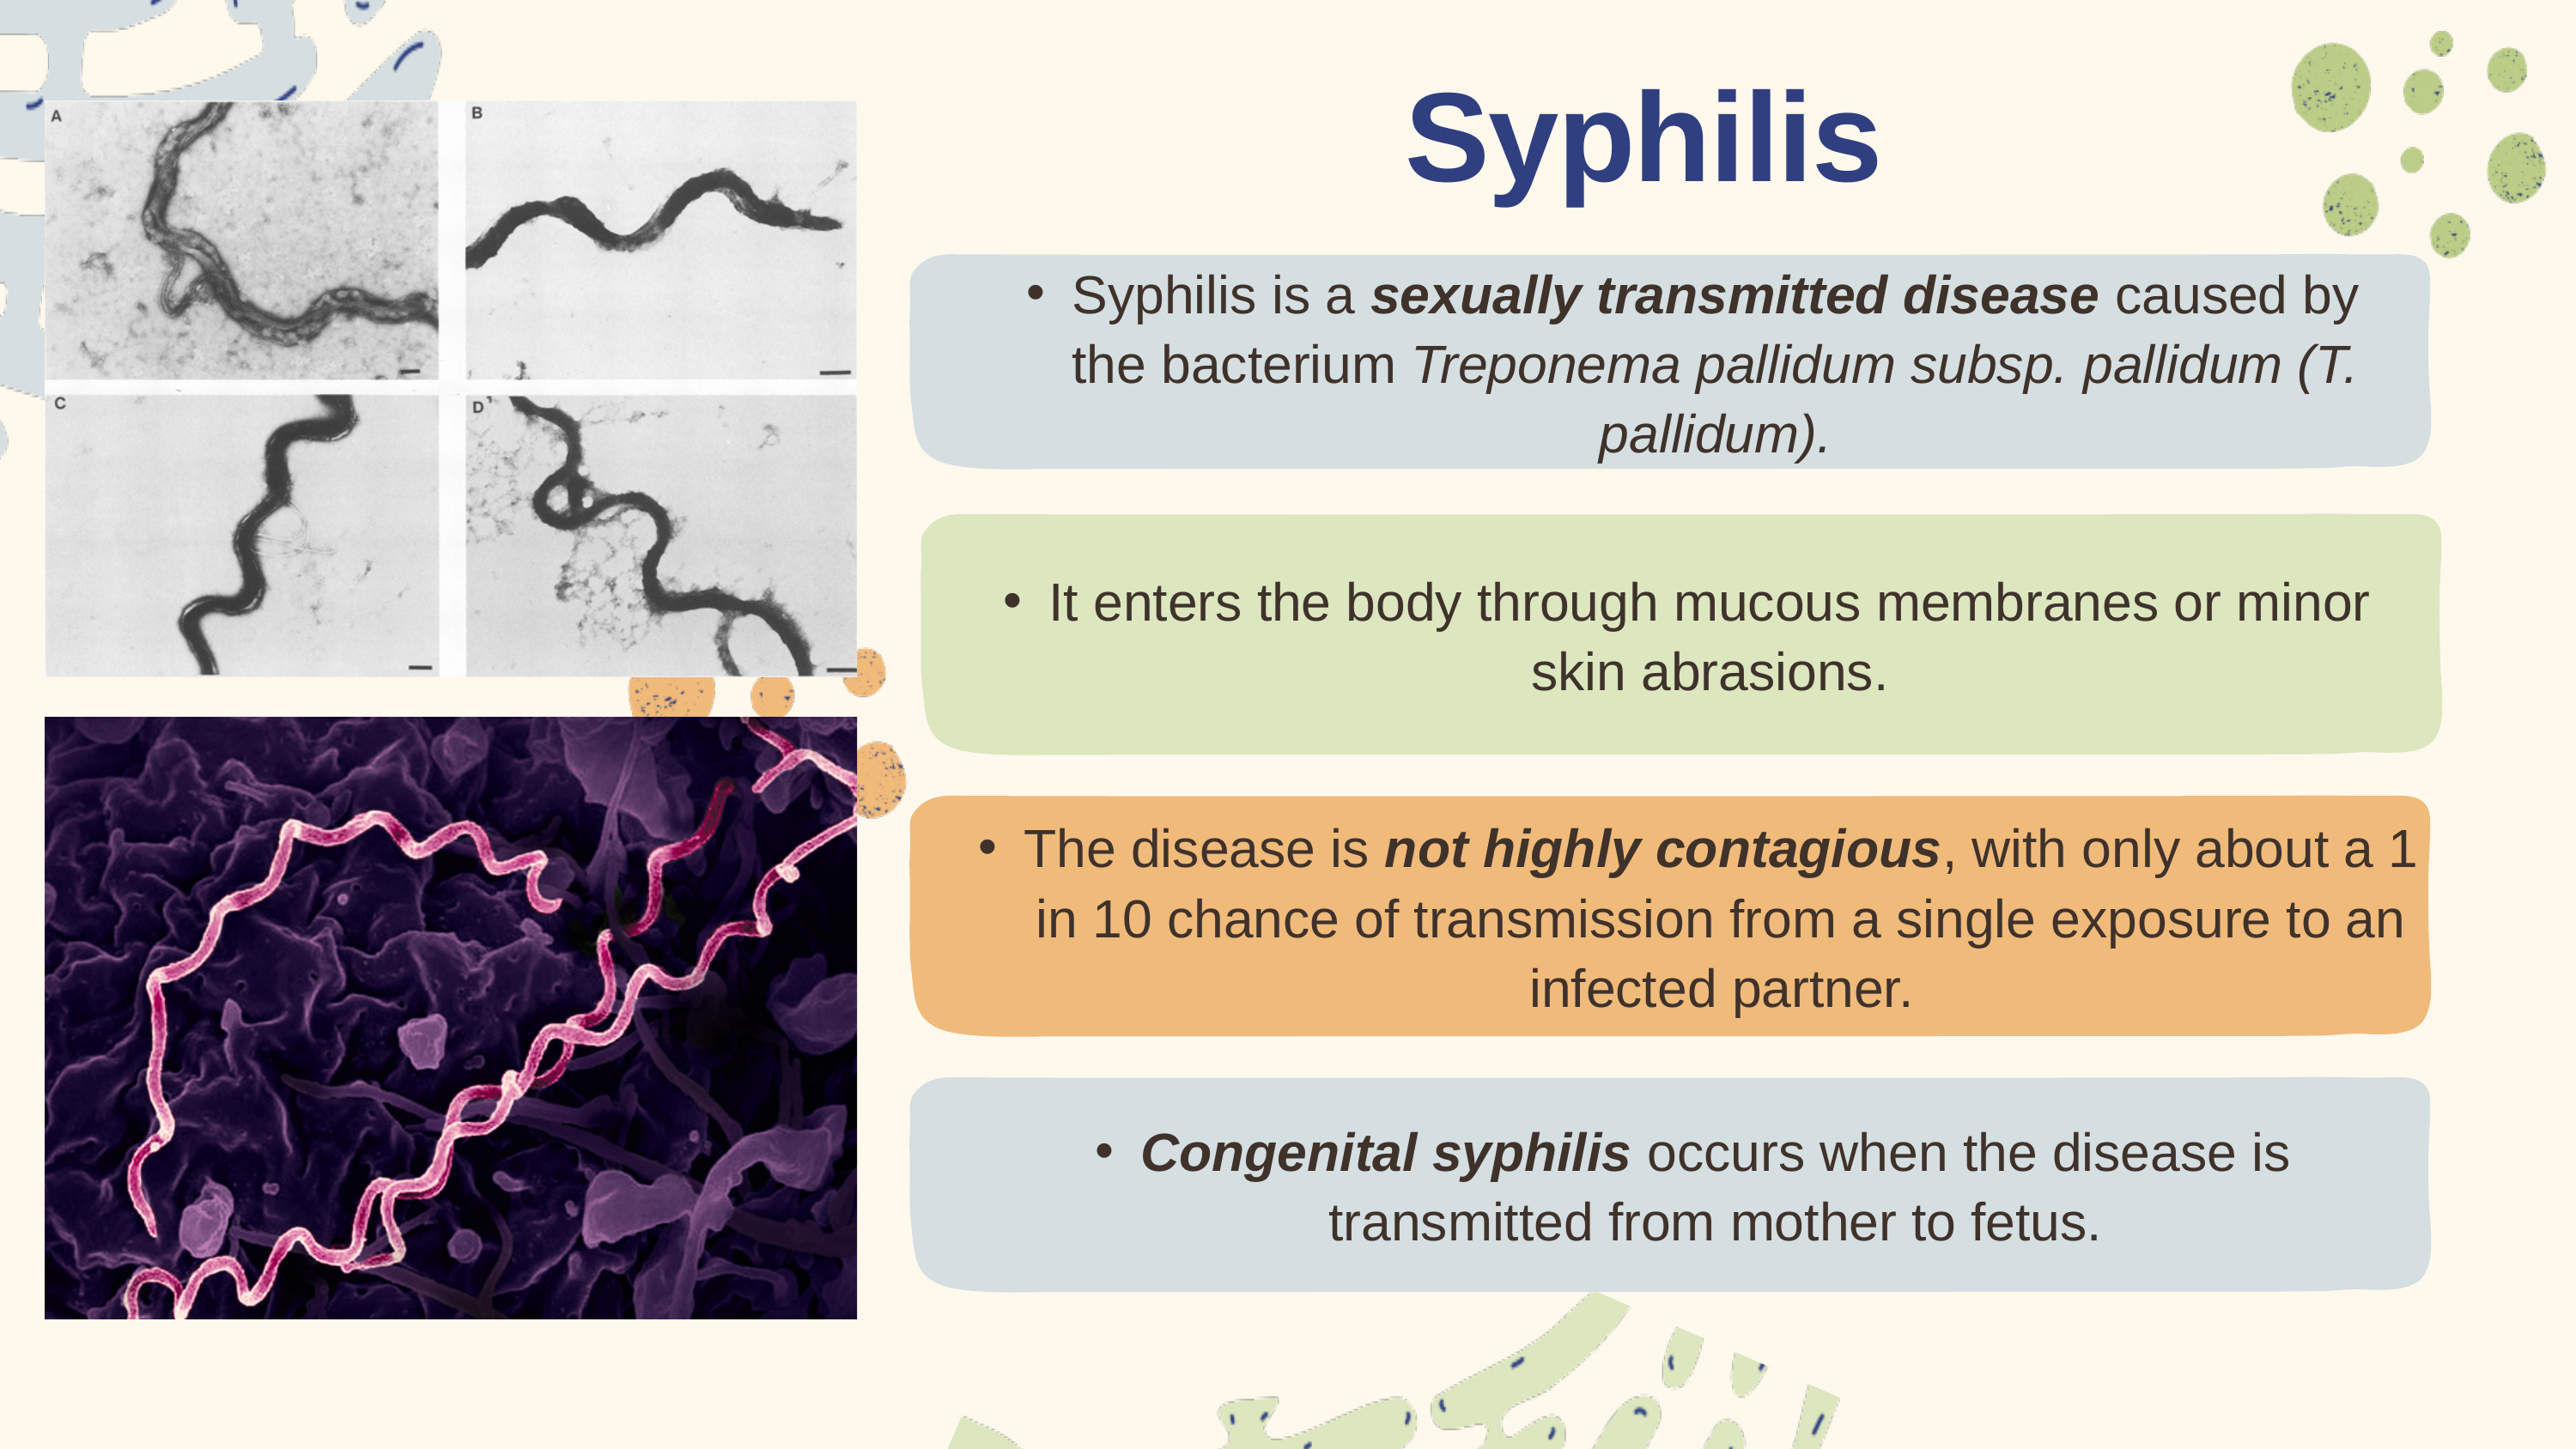

Syphilis

Syphilis is a sexually transmitted disease caused by the bacterium Treponema pallidum subsp. pallidum (T. pallidum).

It enters the body through mucous membranes or minor skin abrasions.

The disease is not highly contagious, with only about a 1 in 10 chance of transmission from a single exposure to an infected partner.

Congenital syphilis occurs when the disease is transmitted from mother to fetus.